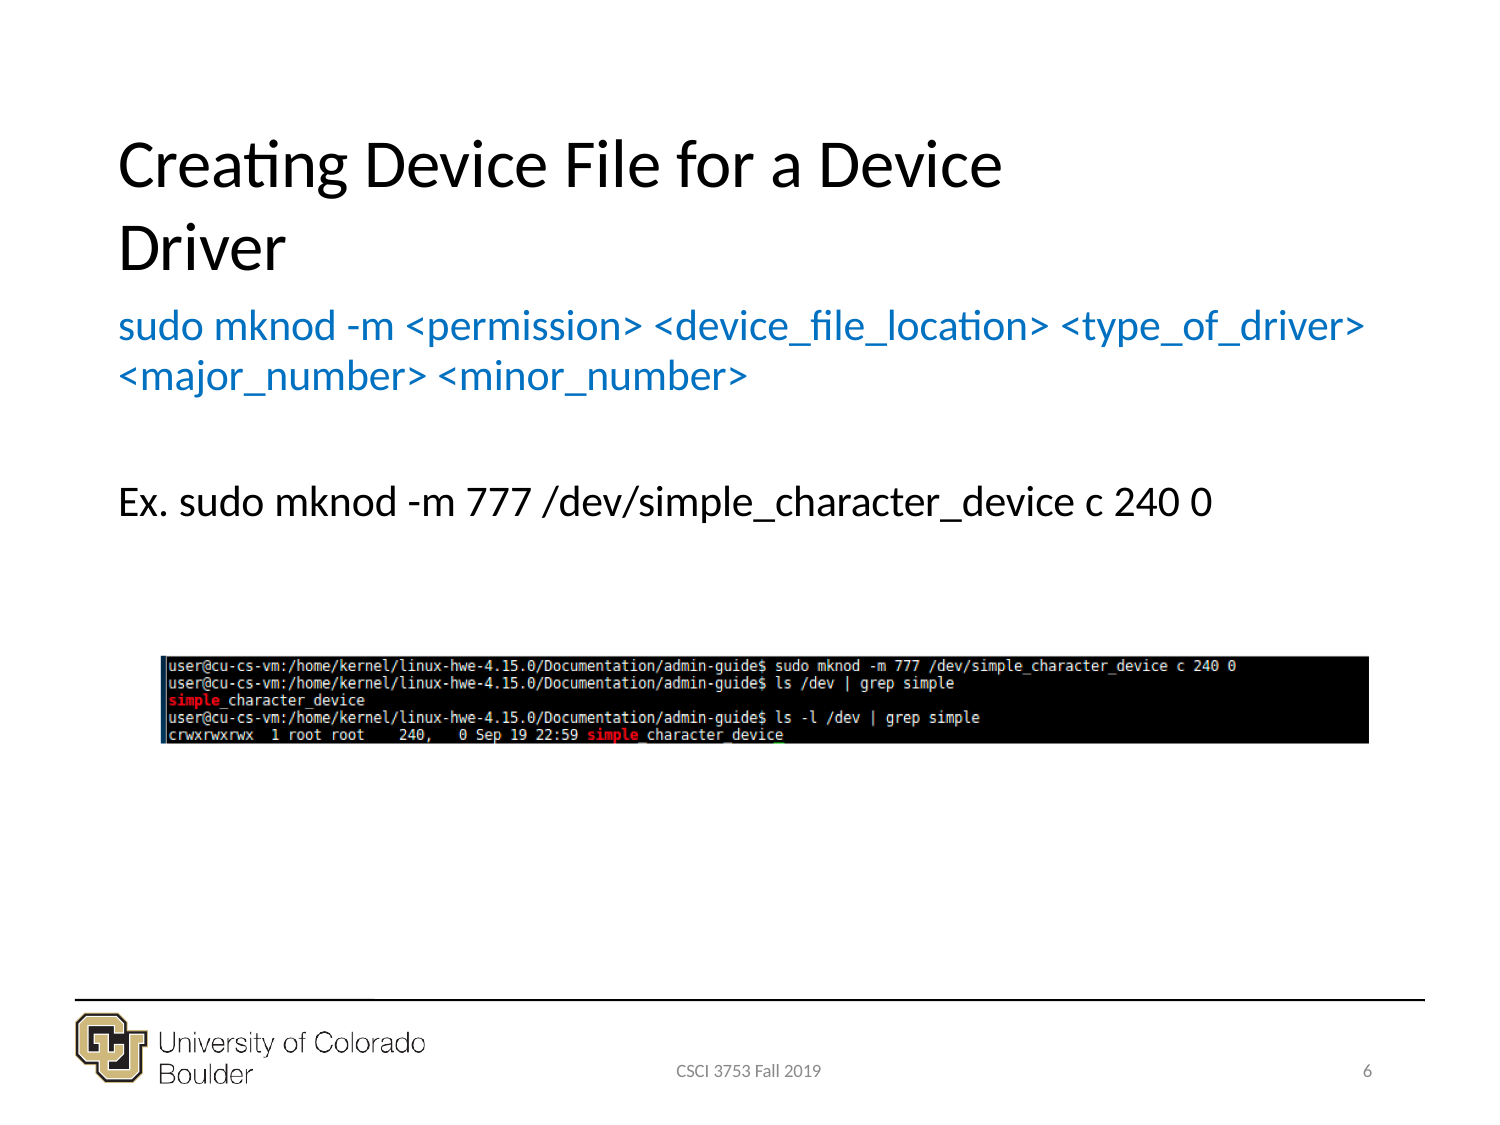

# Creating Device File for a Device Driver
sudo mknod -m <permission> <device_file_location> <type_of_driver>
<major_number> <minor_number>

Ex. sudo mknod -m 777 /dev/simple_character_device c 240 0

CSCI 3753 Fall 2019
6